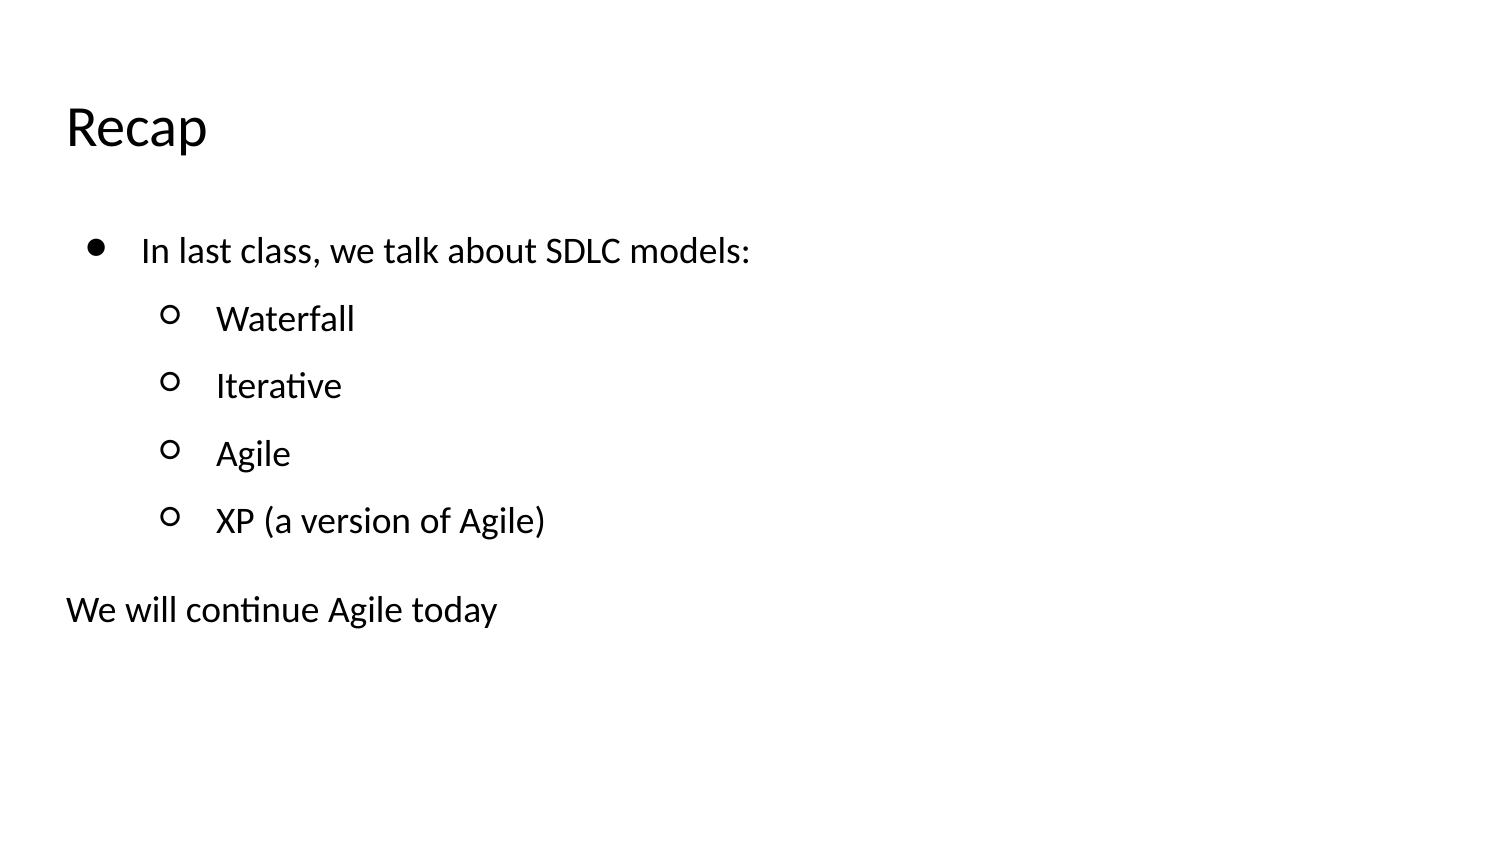

# Recap
In last class, we talk about SDLC models:
Waterfall
Iterative
Agile
XP (a version of Agile)
We will continue Agile today